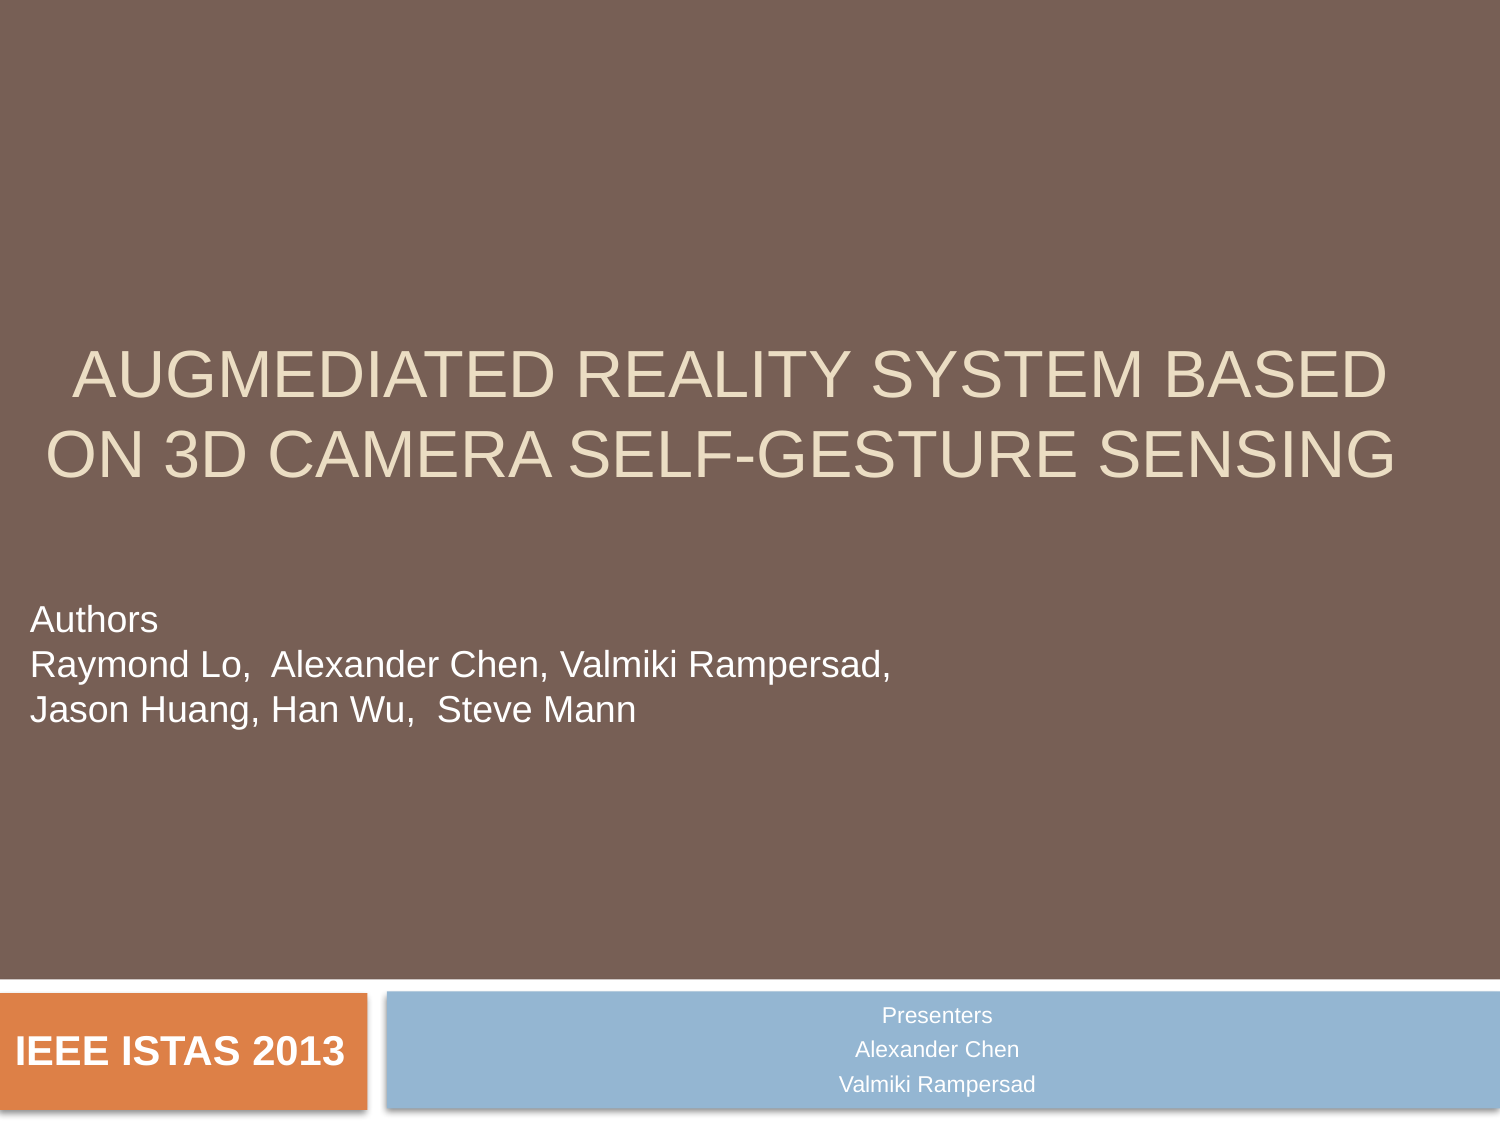

# Augmediated reality system based on 3D camera self-gesture sensing
Authors
Raymond Lo,  Alexander Chen, Valmiki Rampersad,
Jason Huang, Han Wu,  Steve Mann

Presenters
Alexander Chen
Valmiki Rampersad
IEEE ISTAS 2013